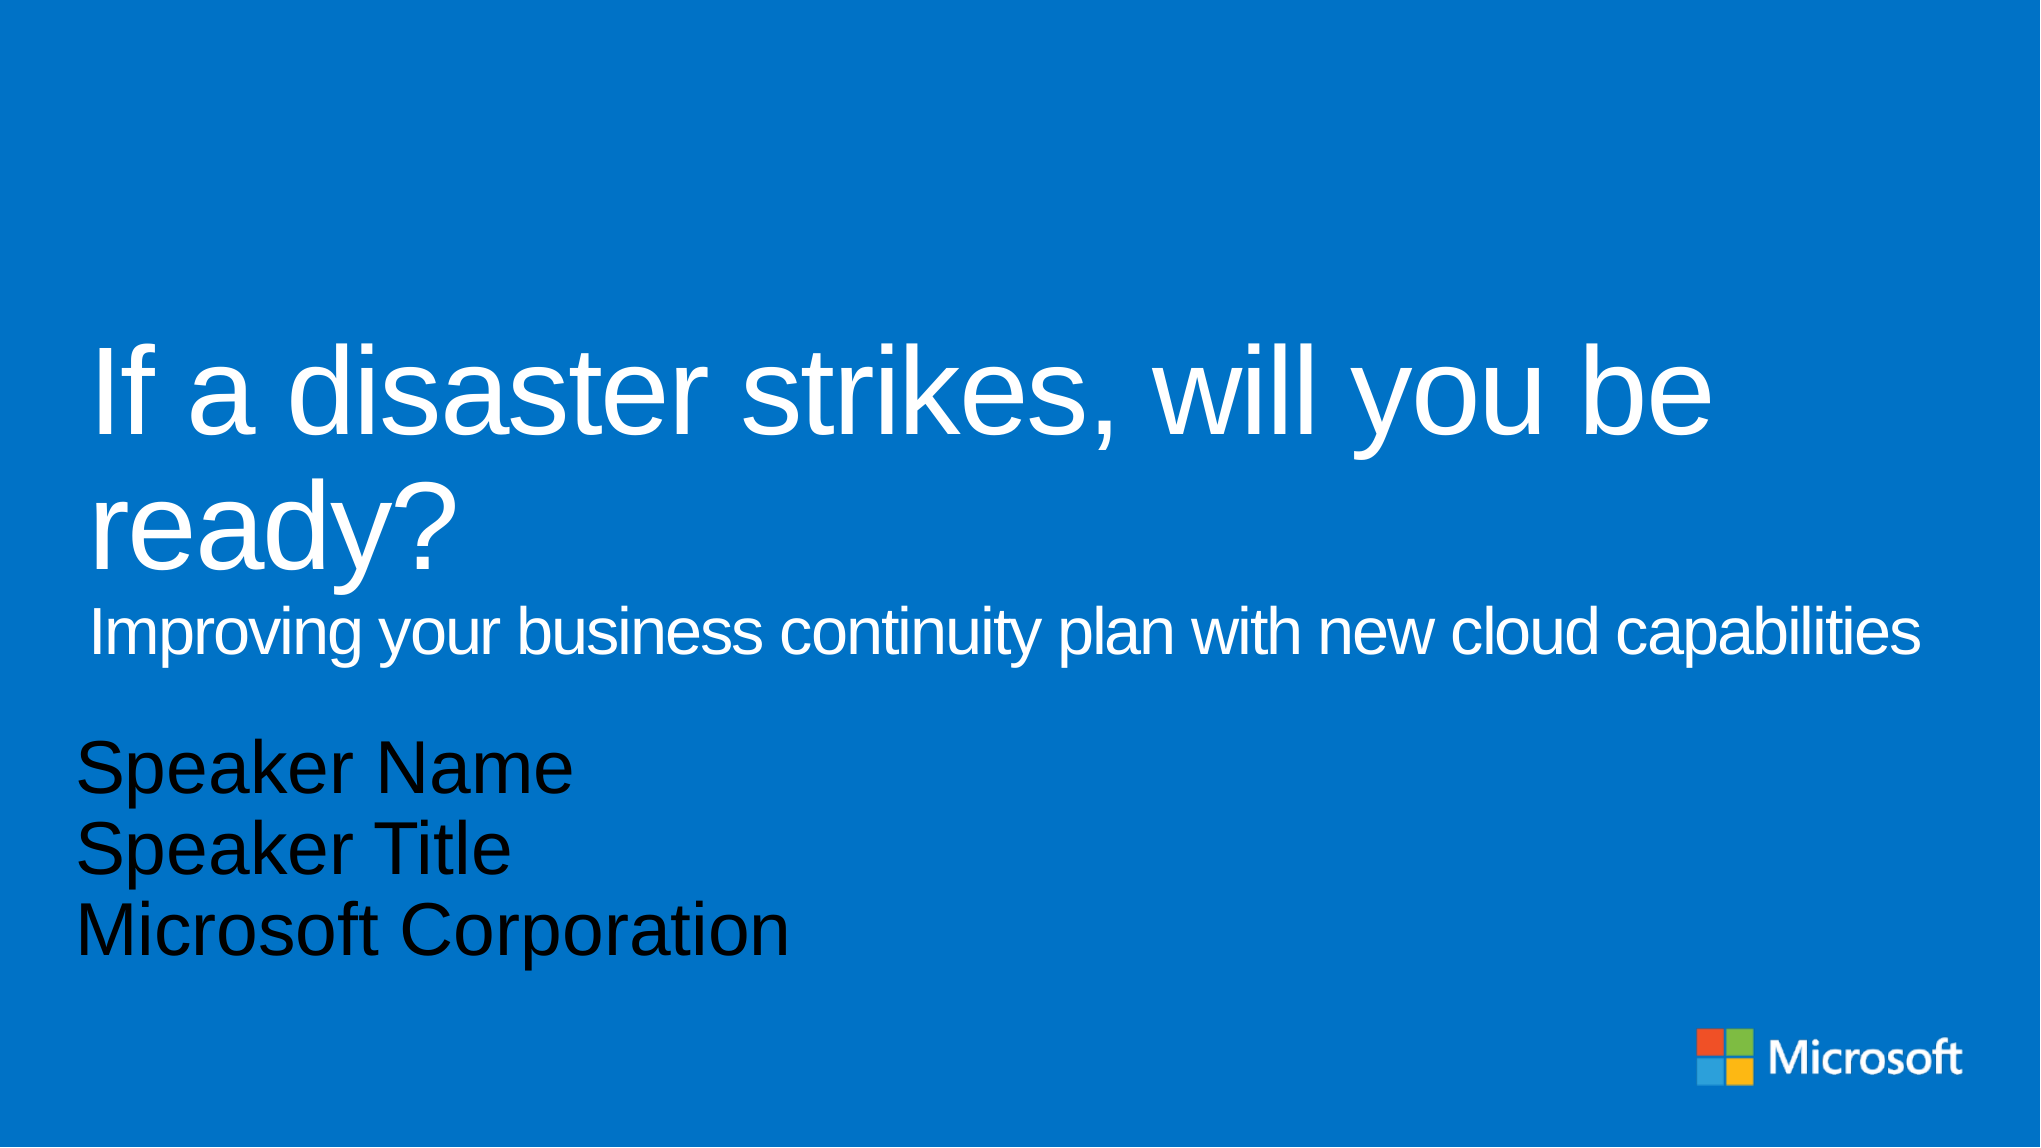

# If a disaster strikes, will you be ready? Improving your business continuity plan with new cloud capabilities
Speaker Name
Speaker Title
Microsoft Corporation